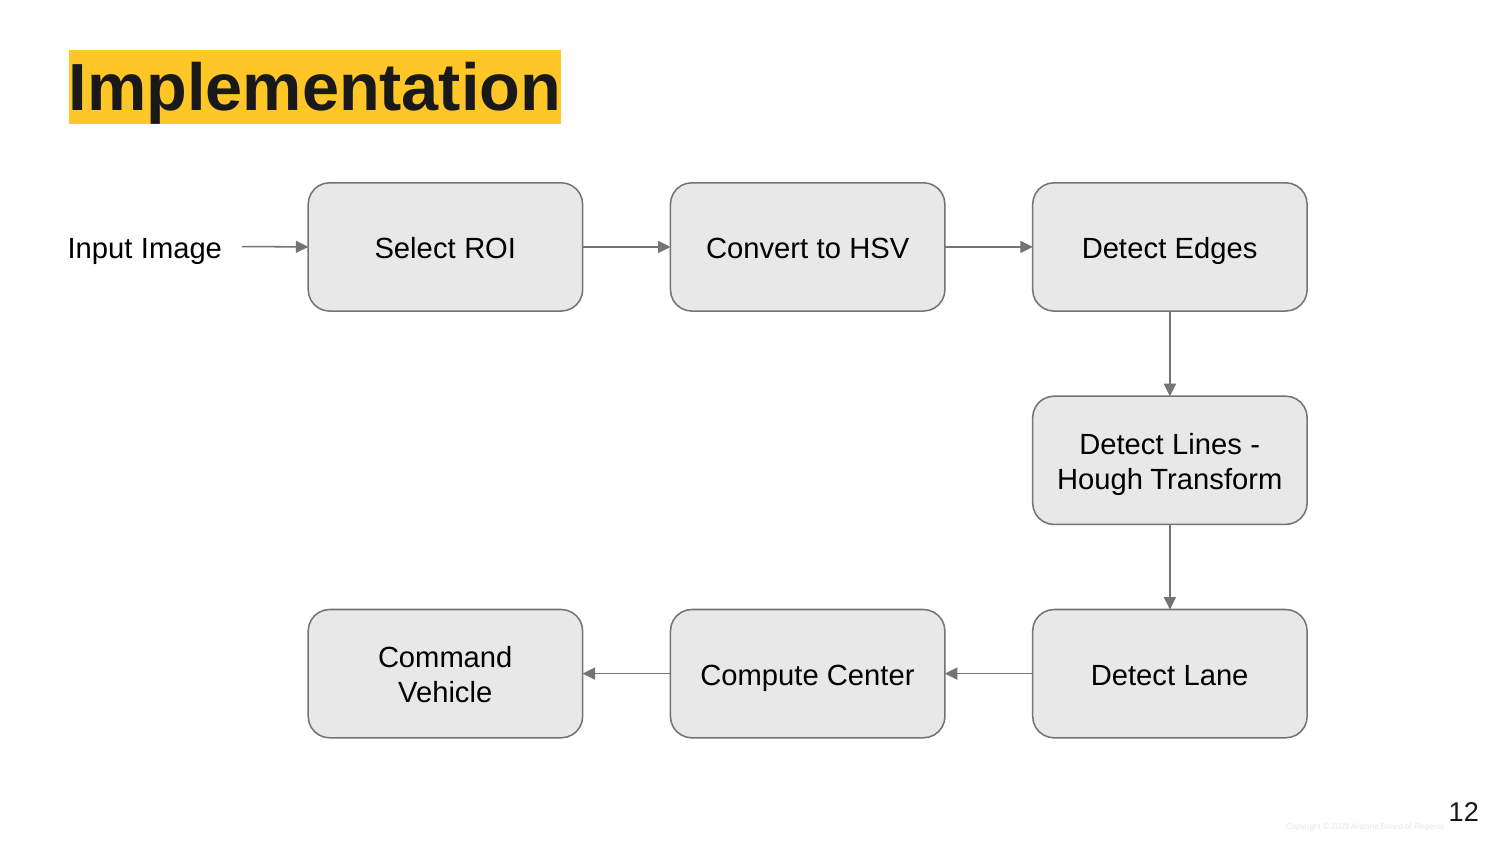

# Implementation

Select ROI
Convert to HSV
Detect Edges
Input Image
Detect Lines - Hough Transform
Command Vehicle
Compute Center
Detect Lane
12